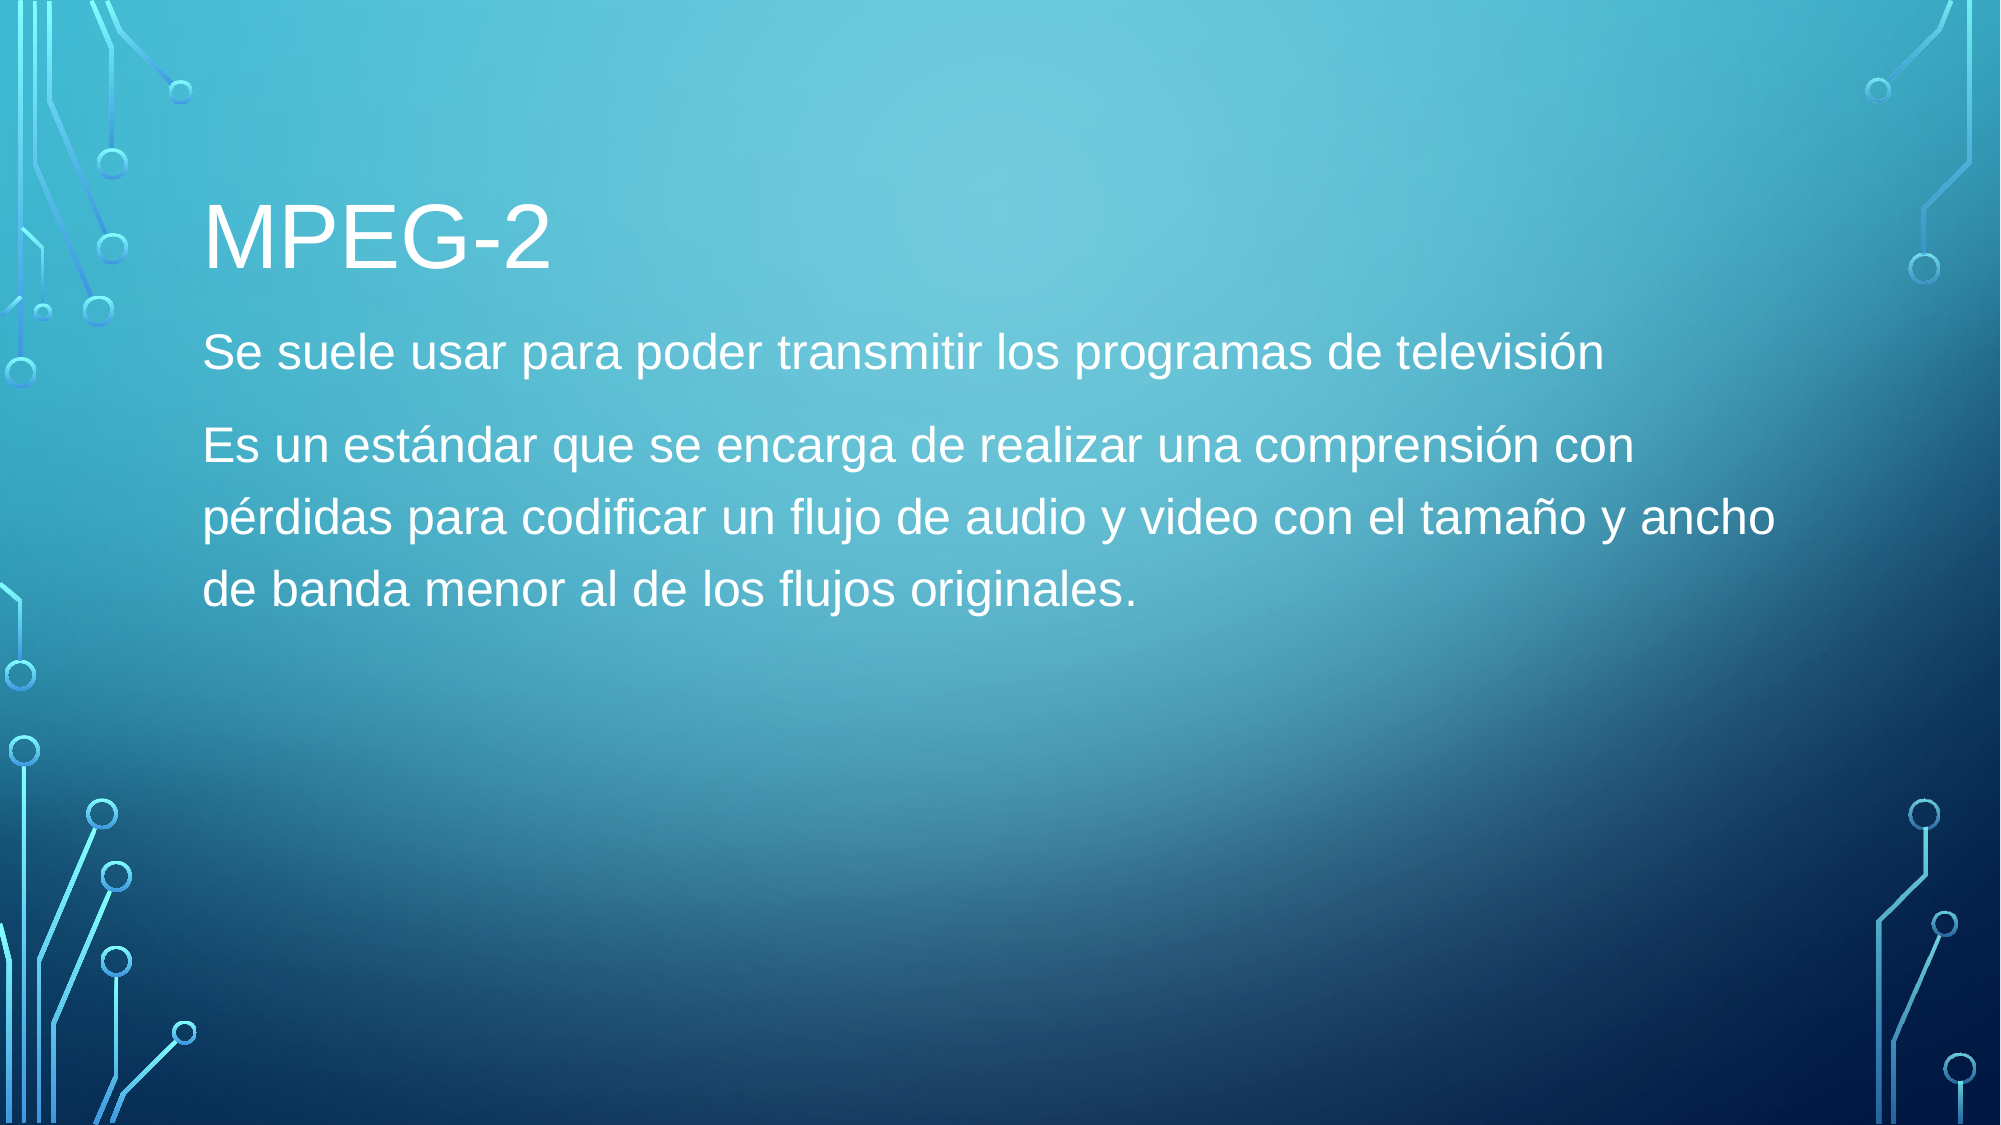

MPEG-2
Se suele usar para poder transmitir los programas de televisión
Es un estándar que se encarga de realizar una comprensión con pérdidas para codificar un flujo de audio y video con el tamaño y ancho de banda menor al de los flujos originales.